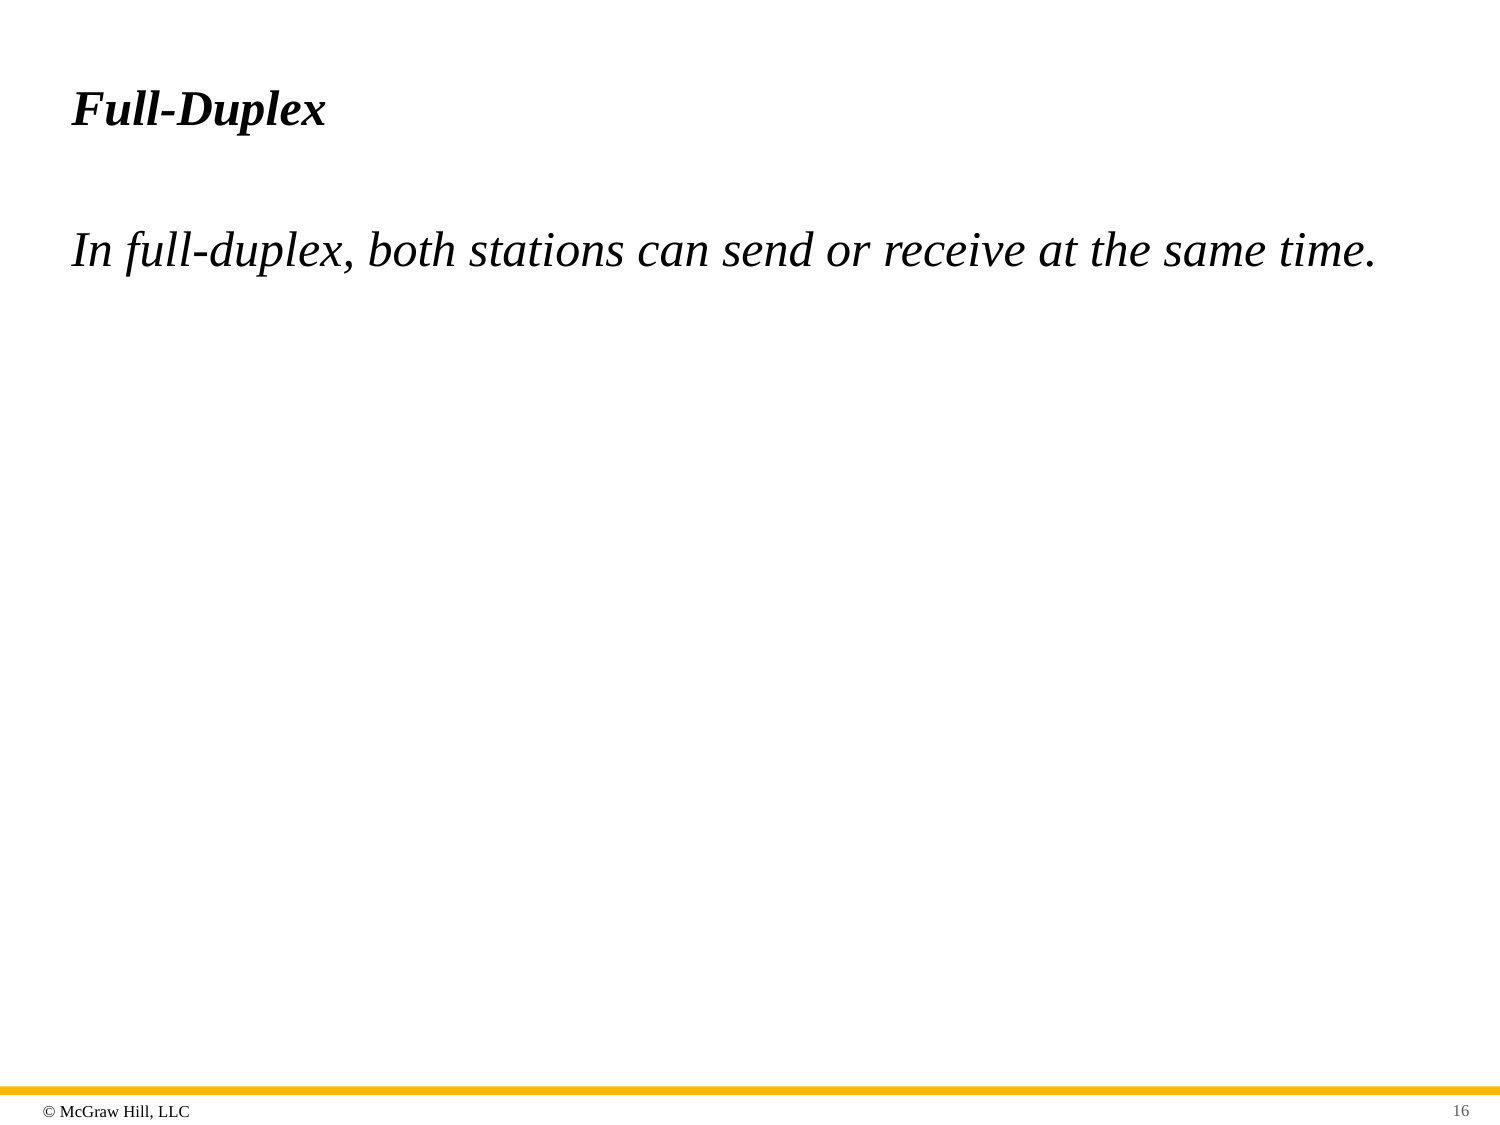

# Full-Duplex
In full-duplex, both stations can send or receive at the same time.
16